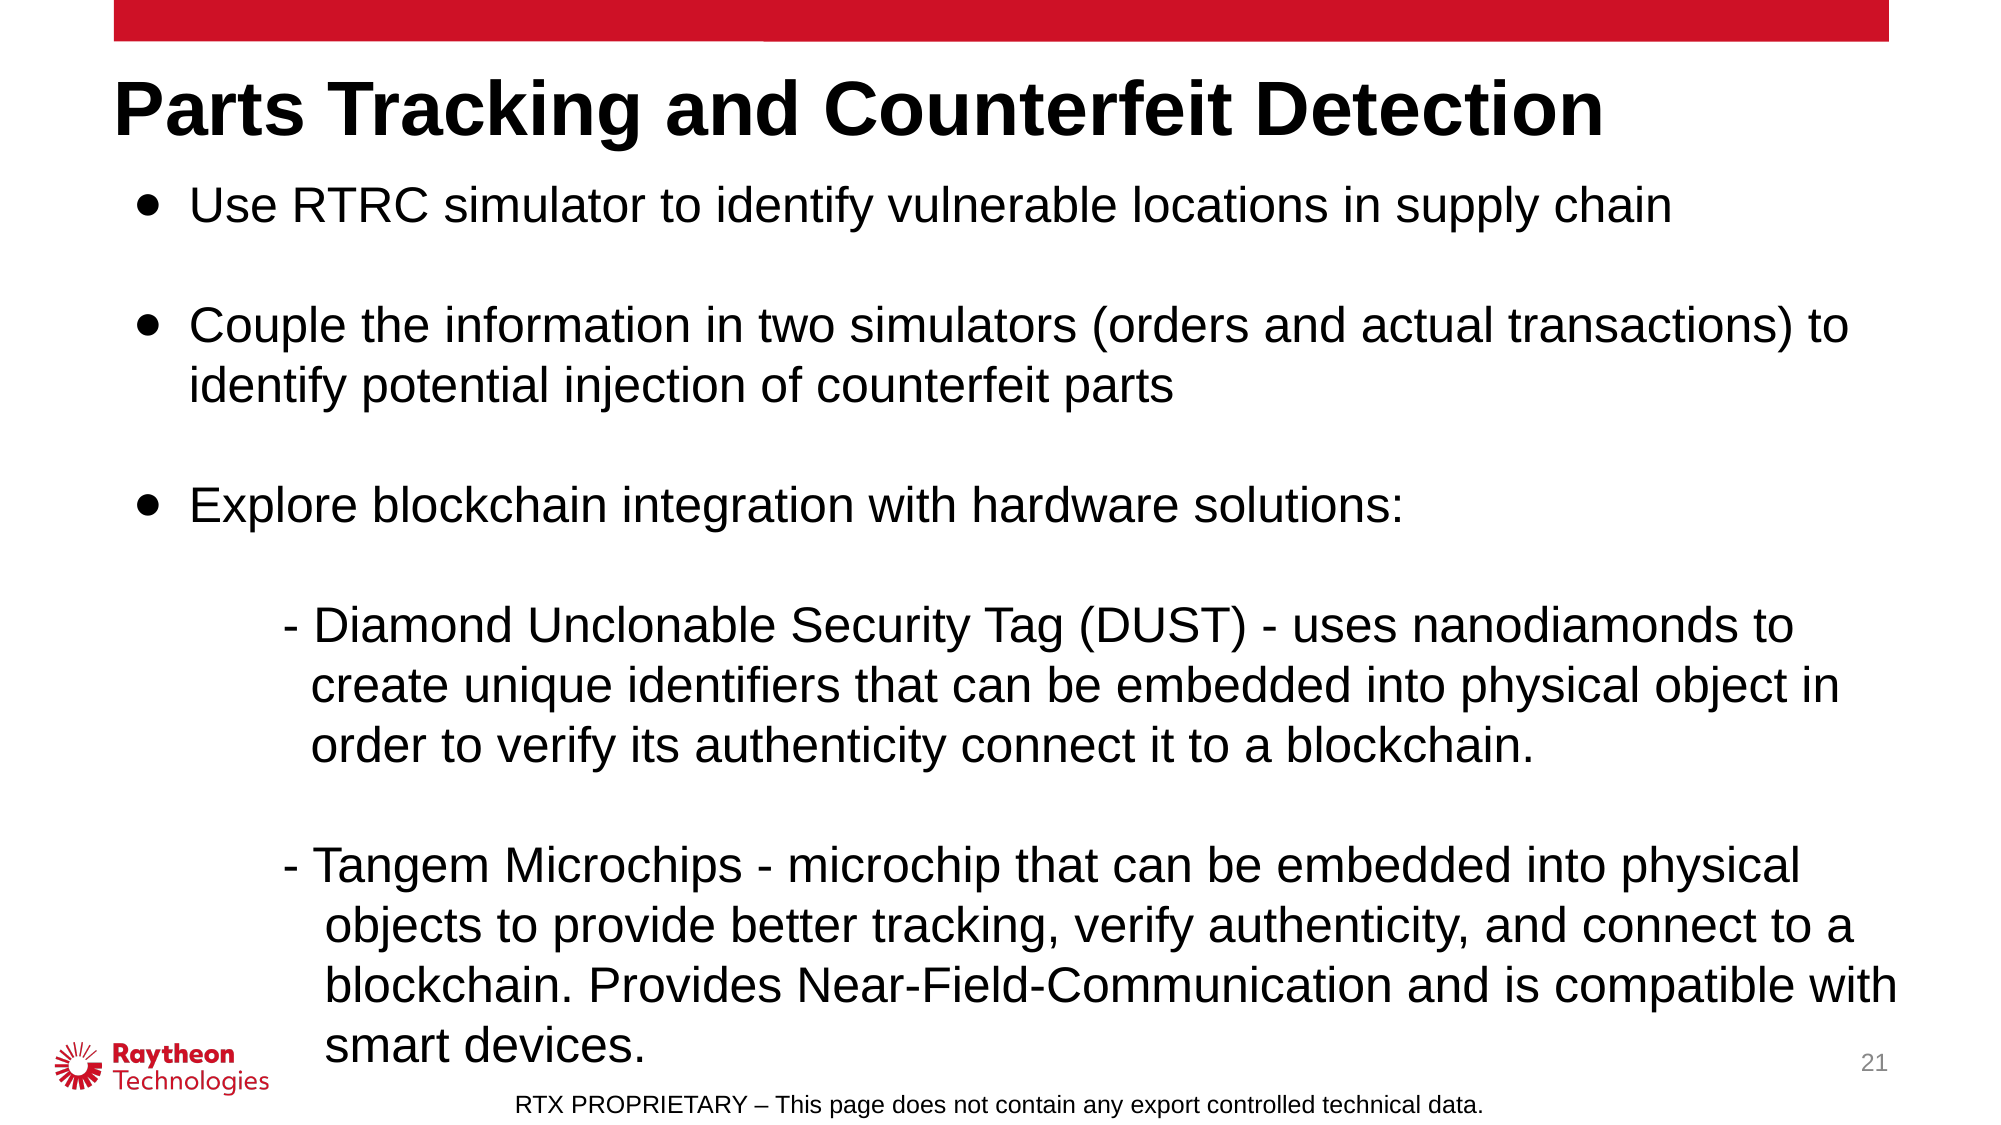

Parts Tracking and Counterfeit Detection
Use RTRC simulator to identify vulnerable locations in supply chain

Couple the information in two simulators (orders and actual transactions) to identify potential injection of counterfeit parts

Explore blockchain integration with hardware solutions:

	- Diamond Unclonable Security Tag (DUST) - uses nanodiamonds to 	  create unique identifiers that can be embedded into physical object in 	  order to verify its authenticity connect it to a blockchain.

	- Tangem Microchips - microchip that can be embedded into physical 	   objects to provide better tracking, verify authenticity, and connect to a 	   blockchain. Provides Near-Field-Communication and is compatible with 	   smart devices.

21
RTX PROPRIETARY – This page does not contain any export controlled technical data.